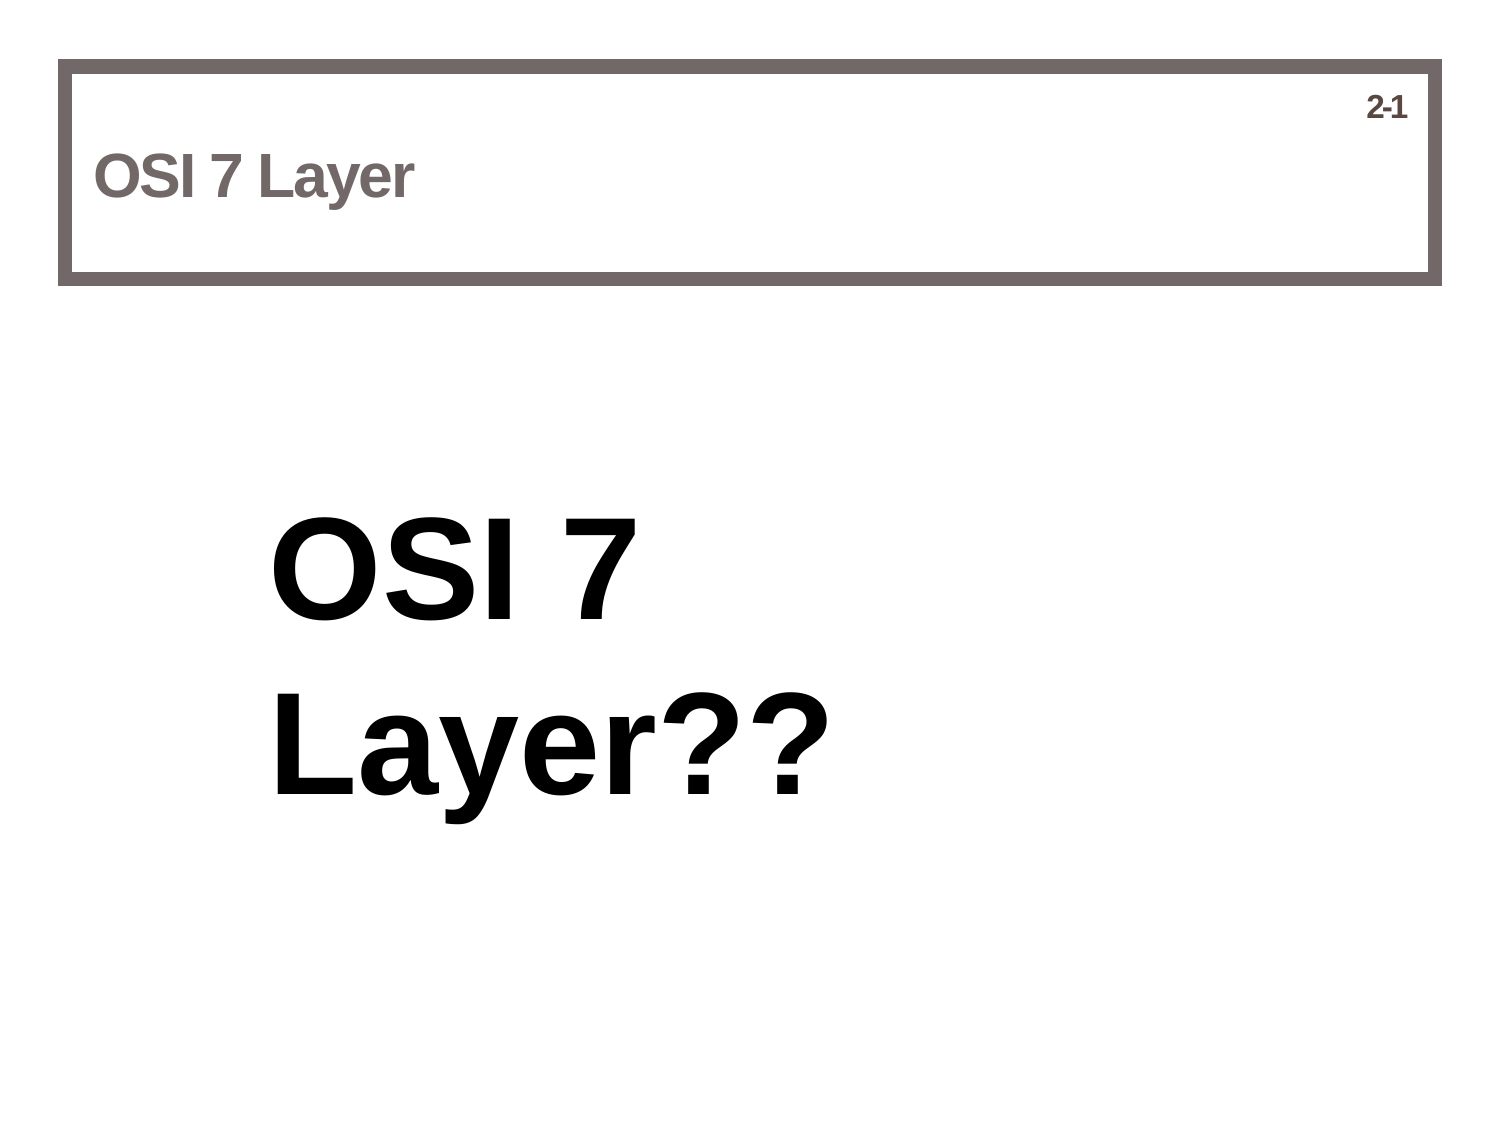

2-1
OSI 7 Layer
OSI 7 Layer??